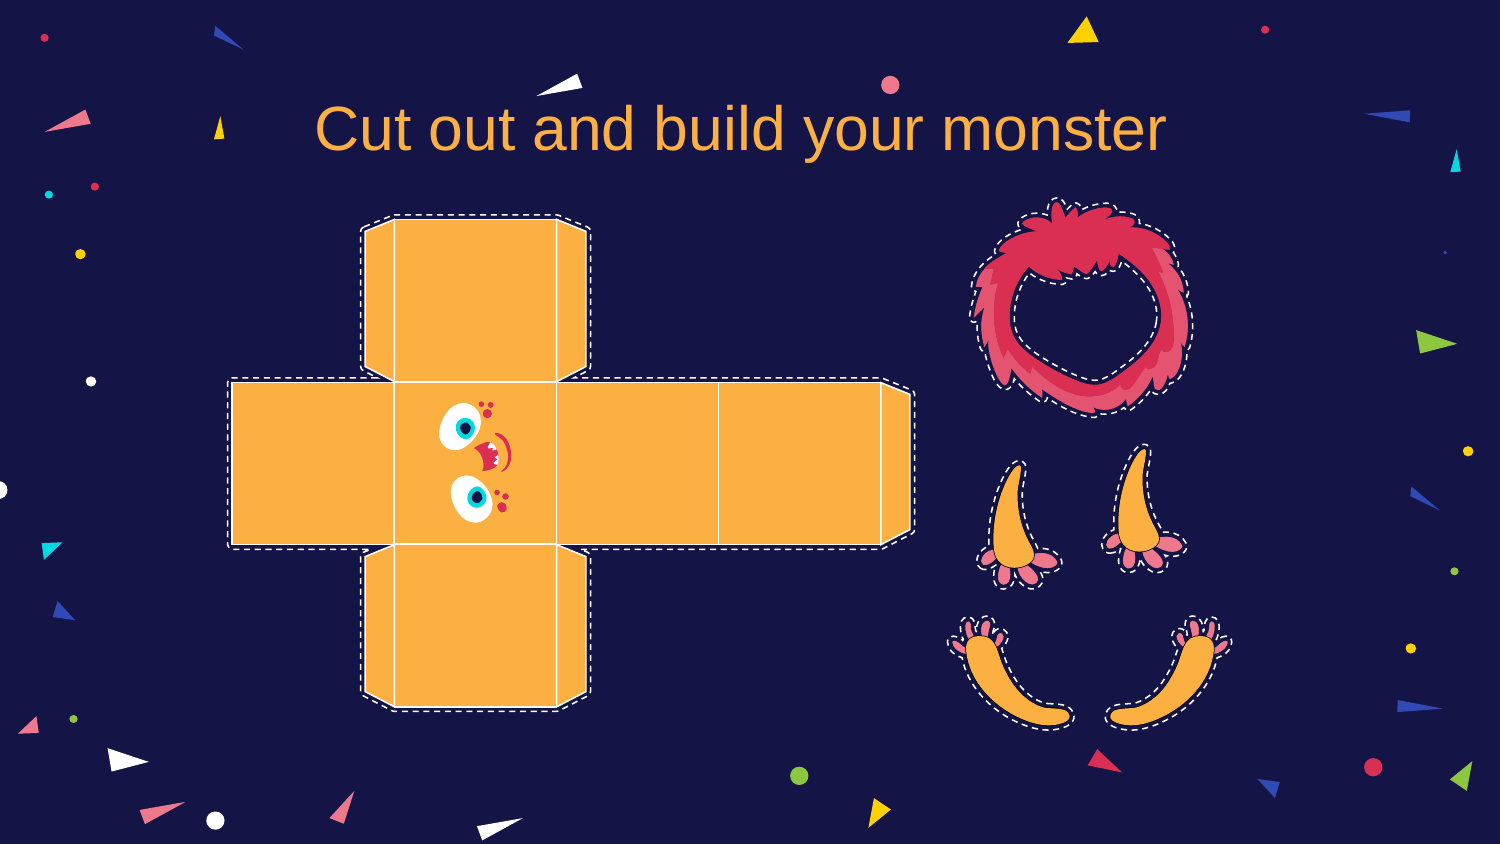

# Cut out and build your monster